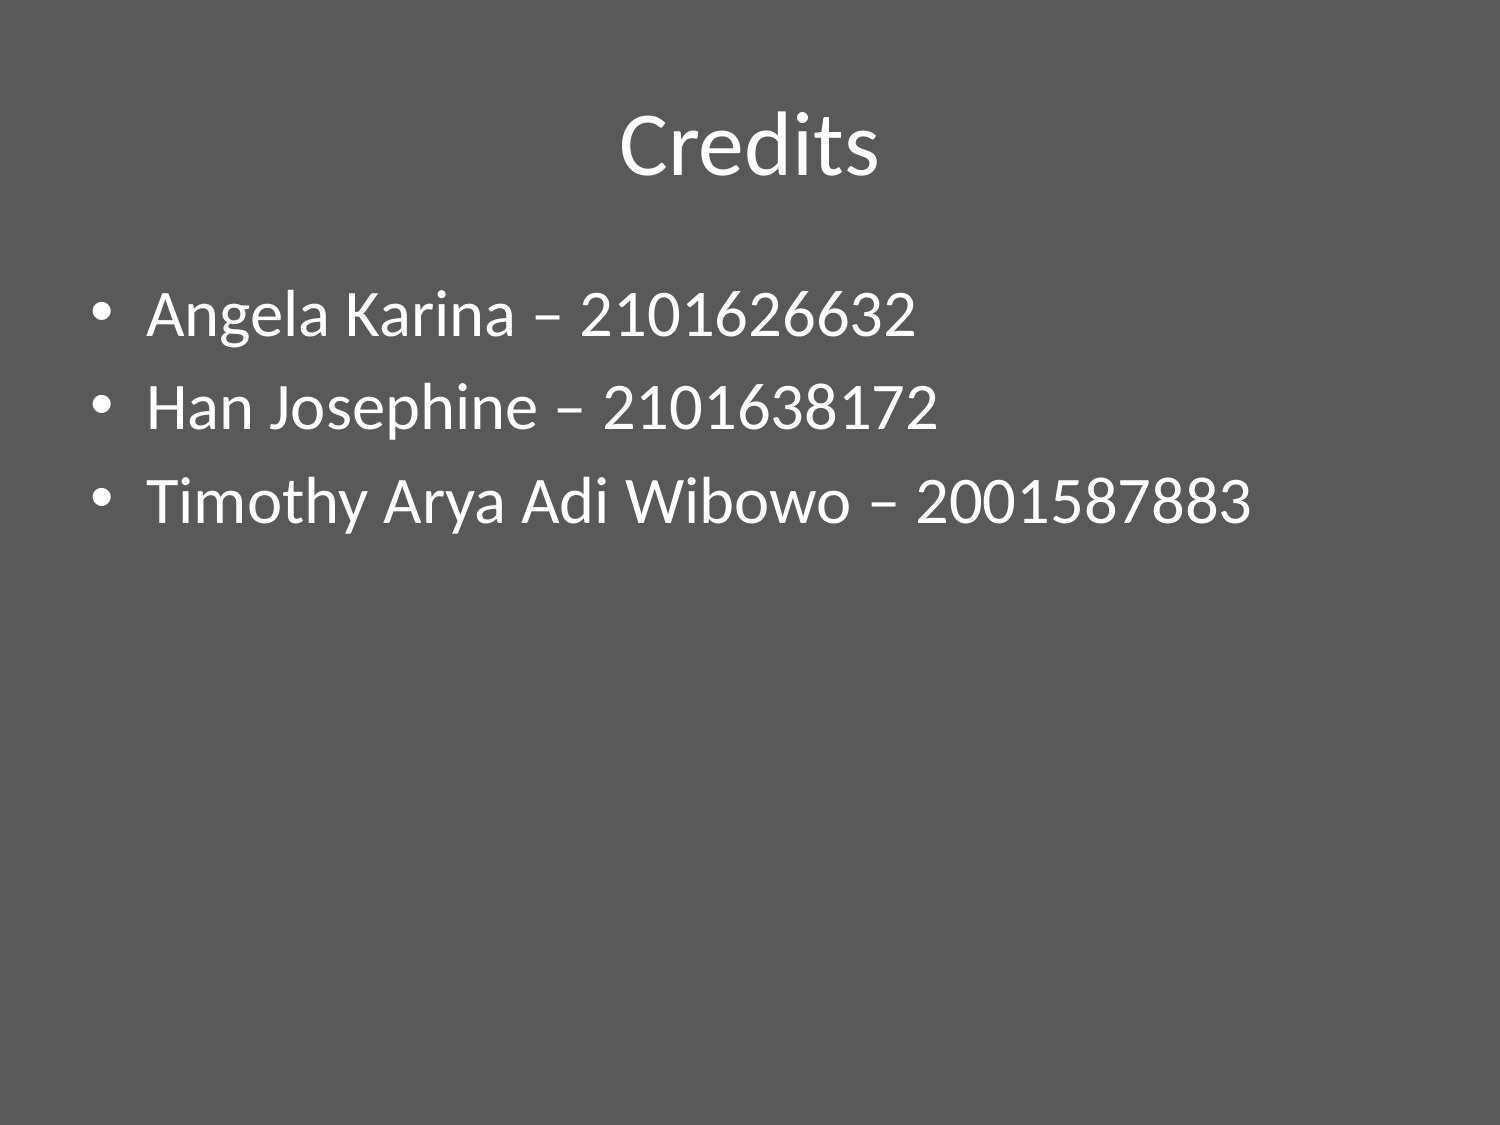

# Credits
Angela Karina – 2101626632
Han Josephine – 2101638172
Timothy Arya Adi Wibowo – 2001587883